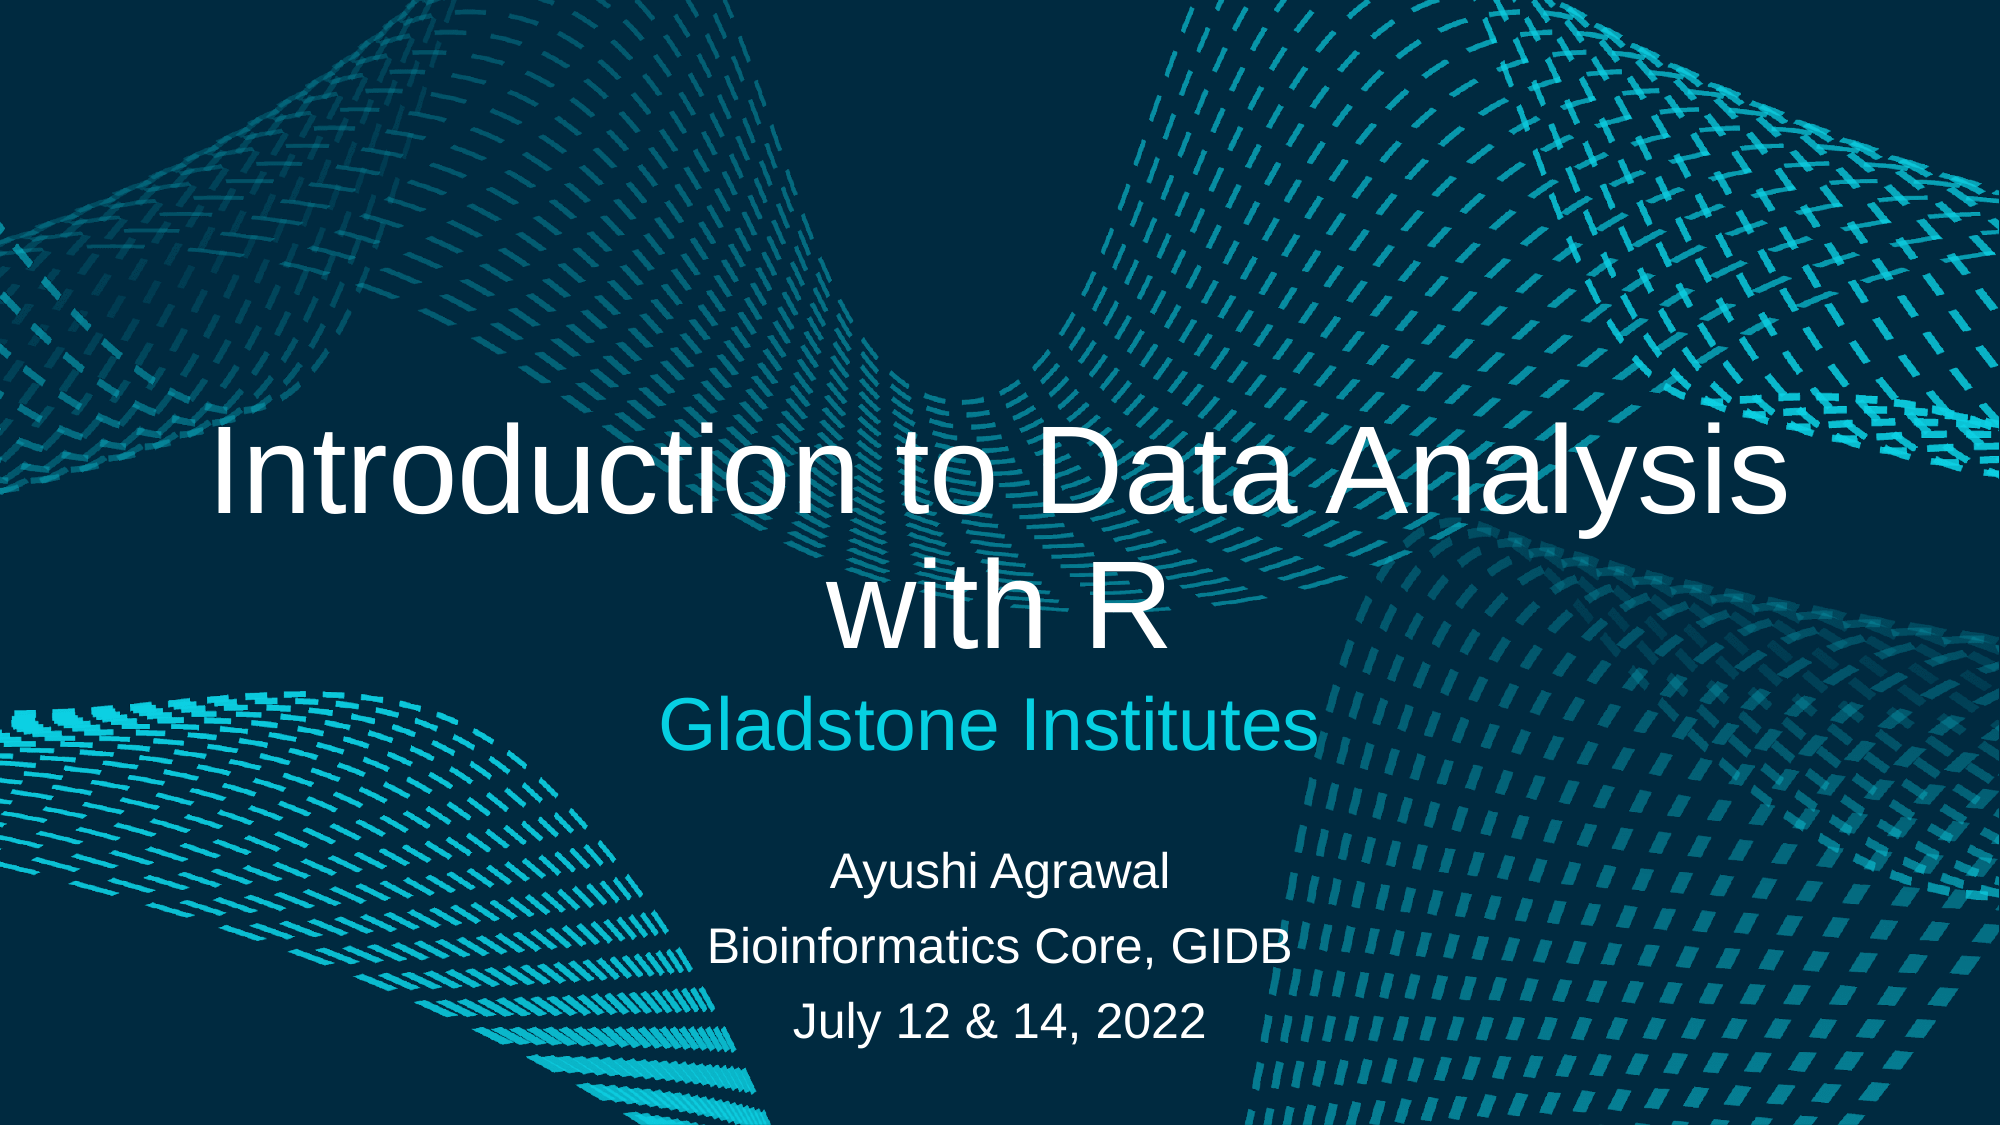

# Introduction to Data Analysis with R
Gladstone Institutes
Ayushi Agrawal
Bioinformatics Core, GIDB
July 12 & 14, 2022